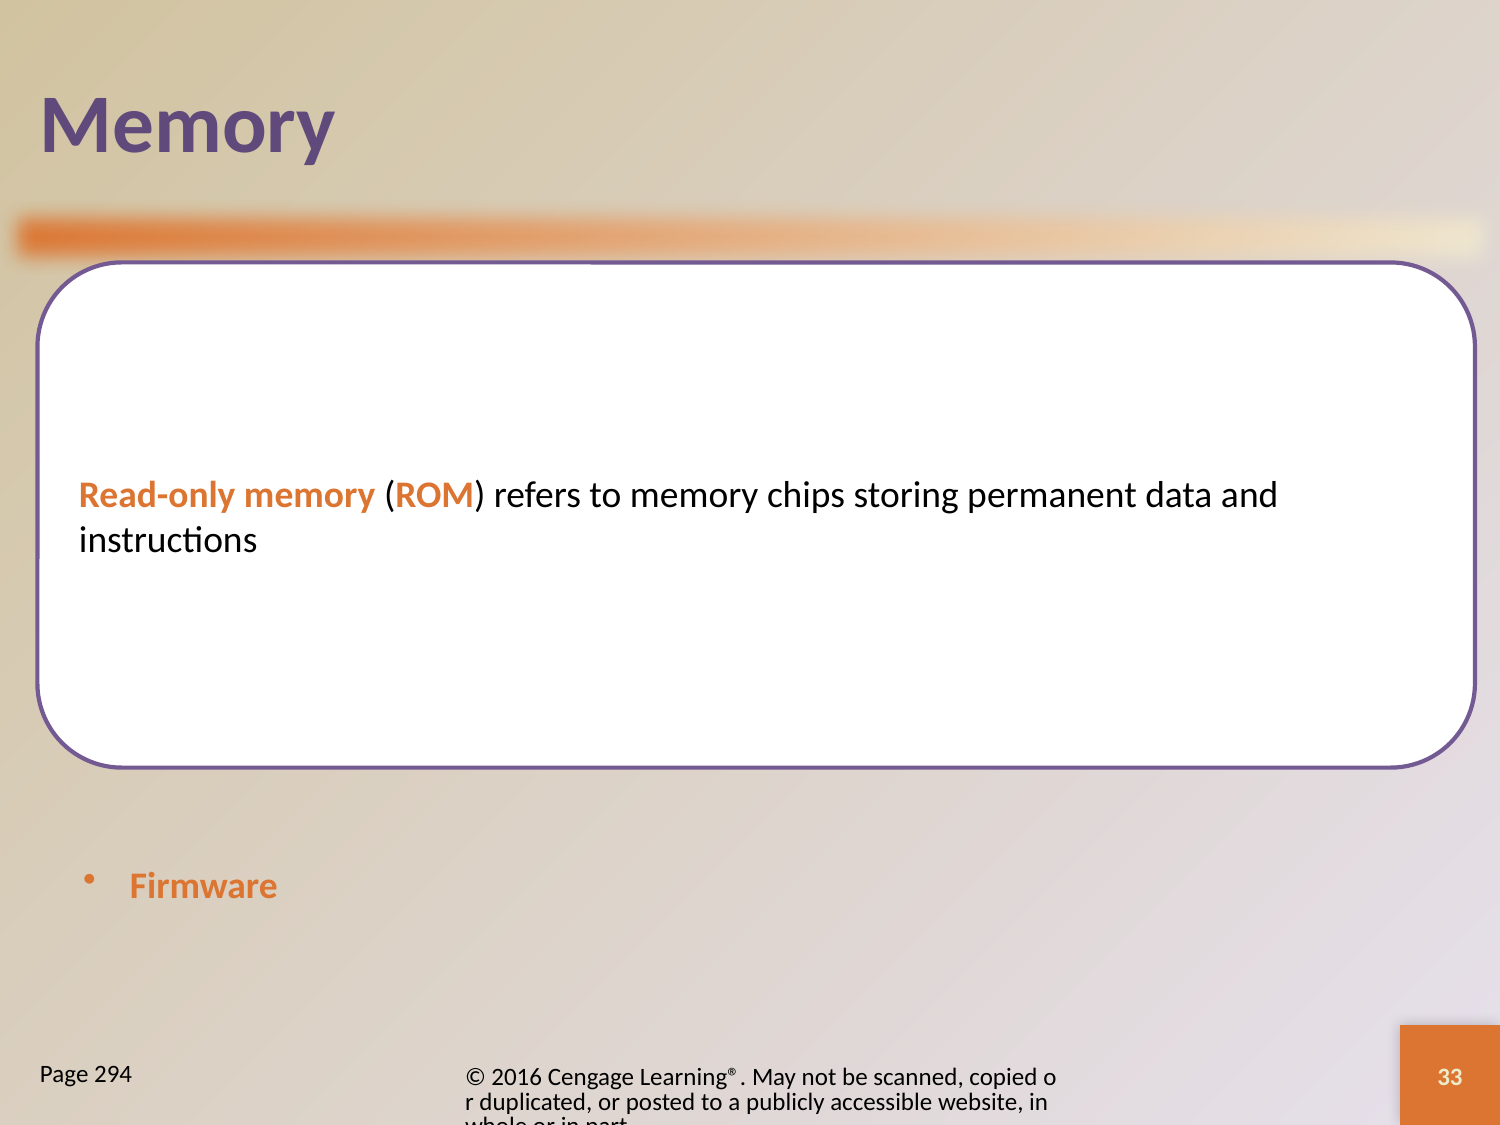

# Memory
Read-only memory (ROM) refers to memory chips storing permanent data and instructions
Firmware
33
© 2016 Cengage Learning®. May not be scanned, copied or duplicated, or posted to a publicly accessible website, in whole or in part.
Page 294